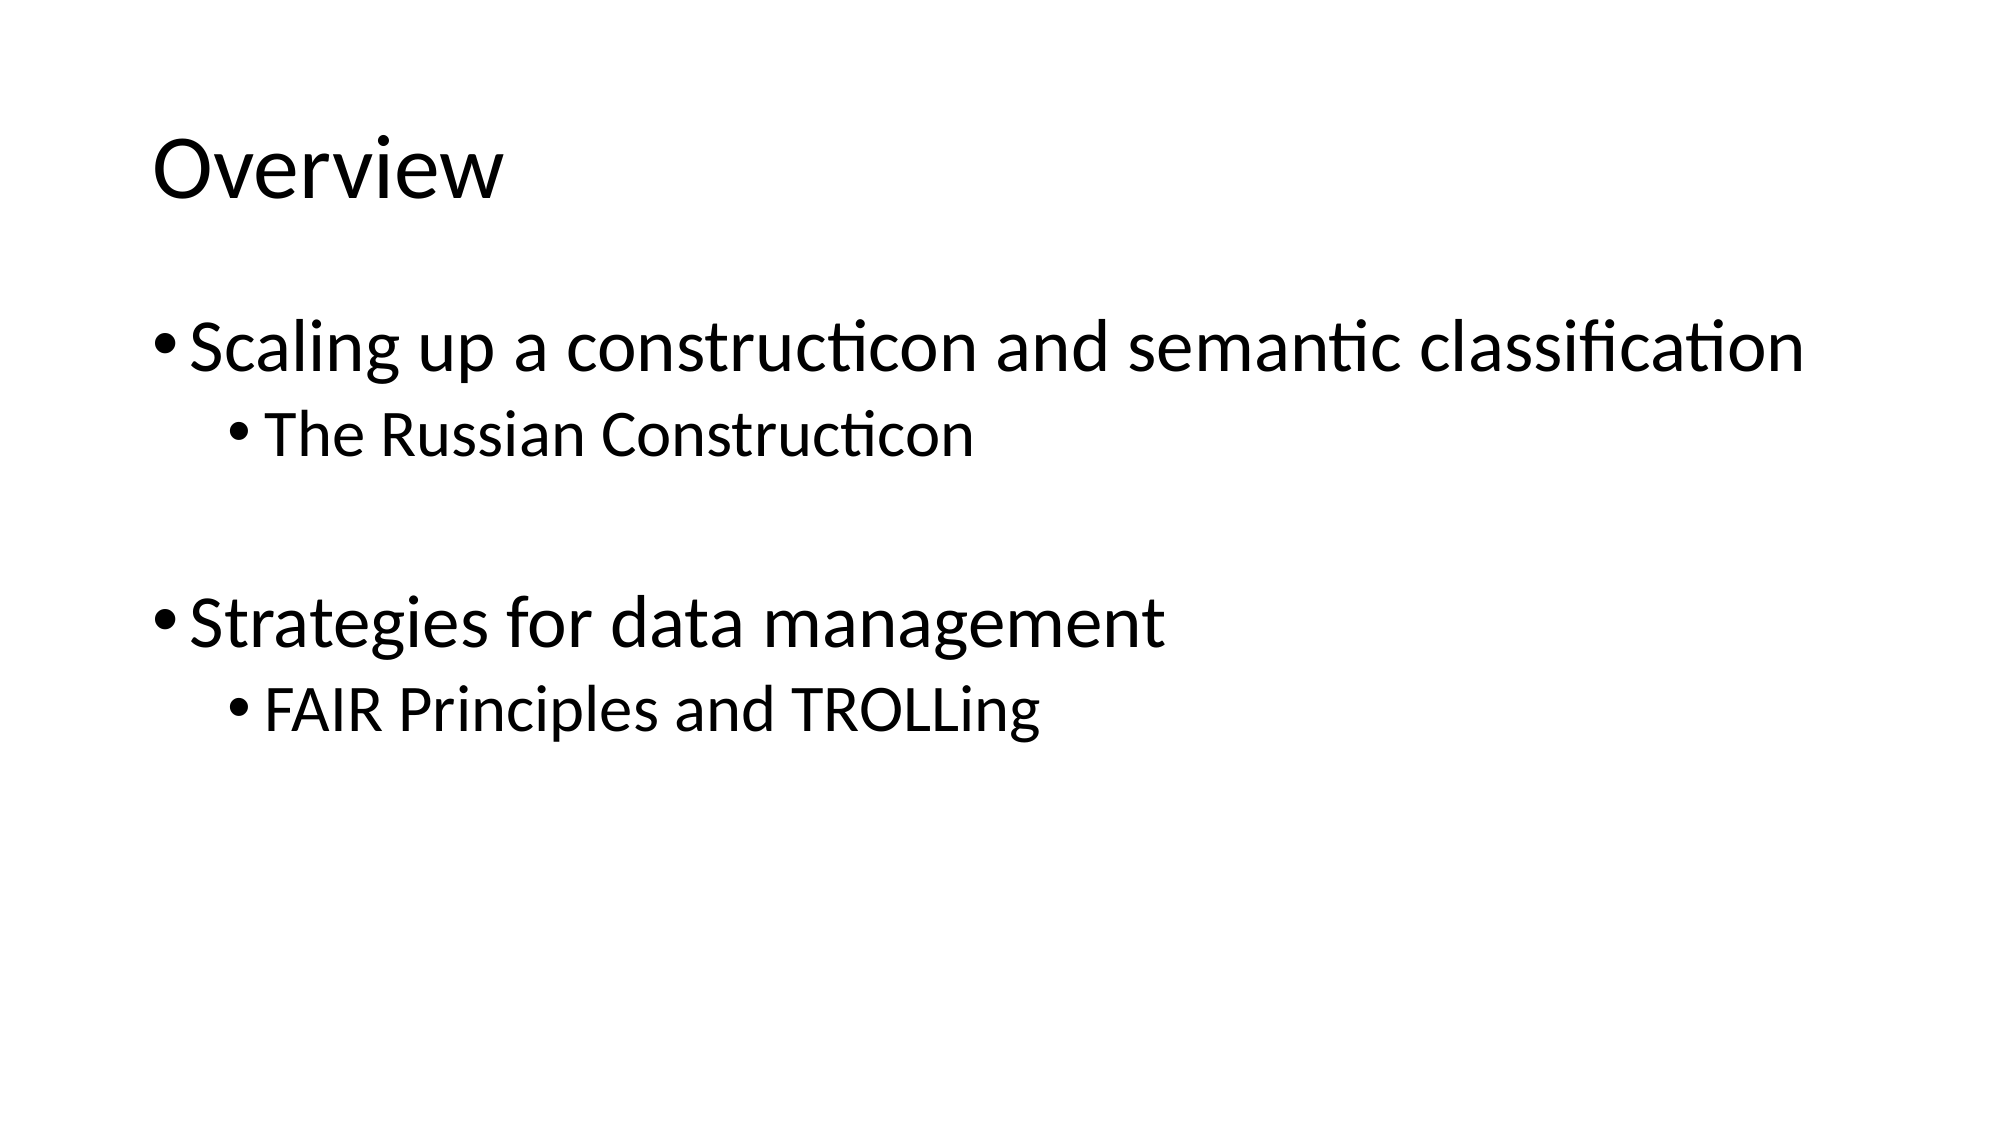

# Overview
Scaling up a constructicon and semantic classification
The Russian Constructicon

Strategies for data management
FAIR Principles and TROLLing